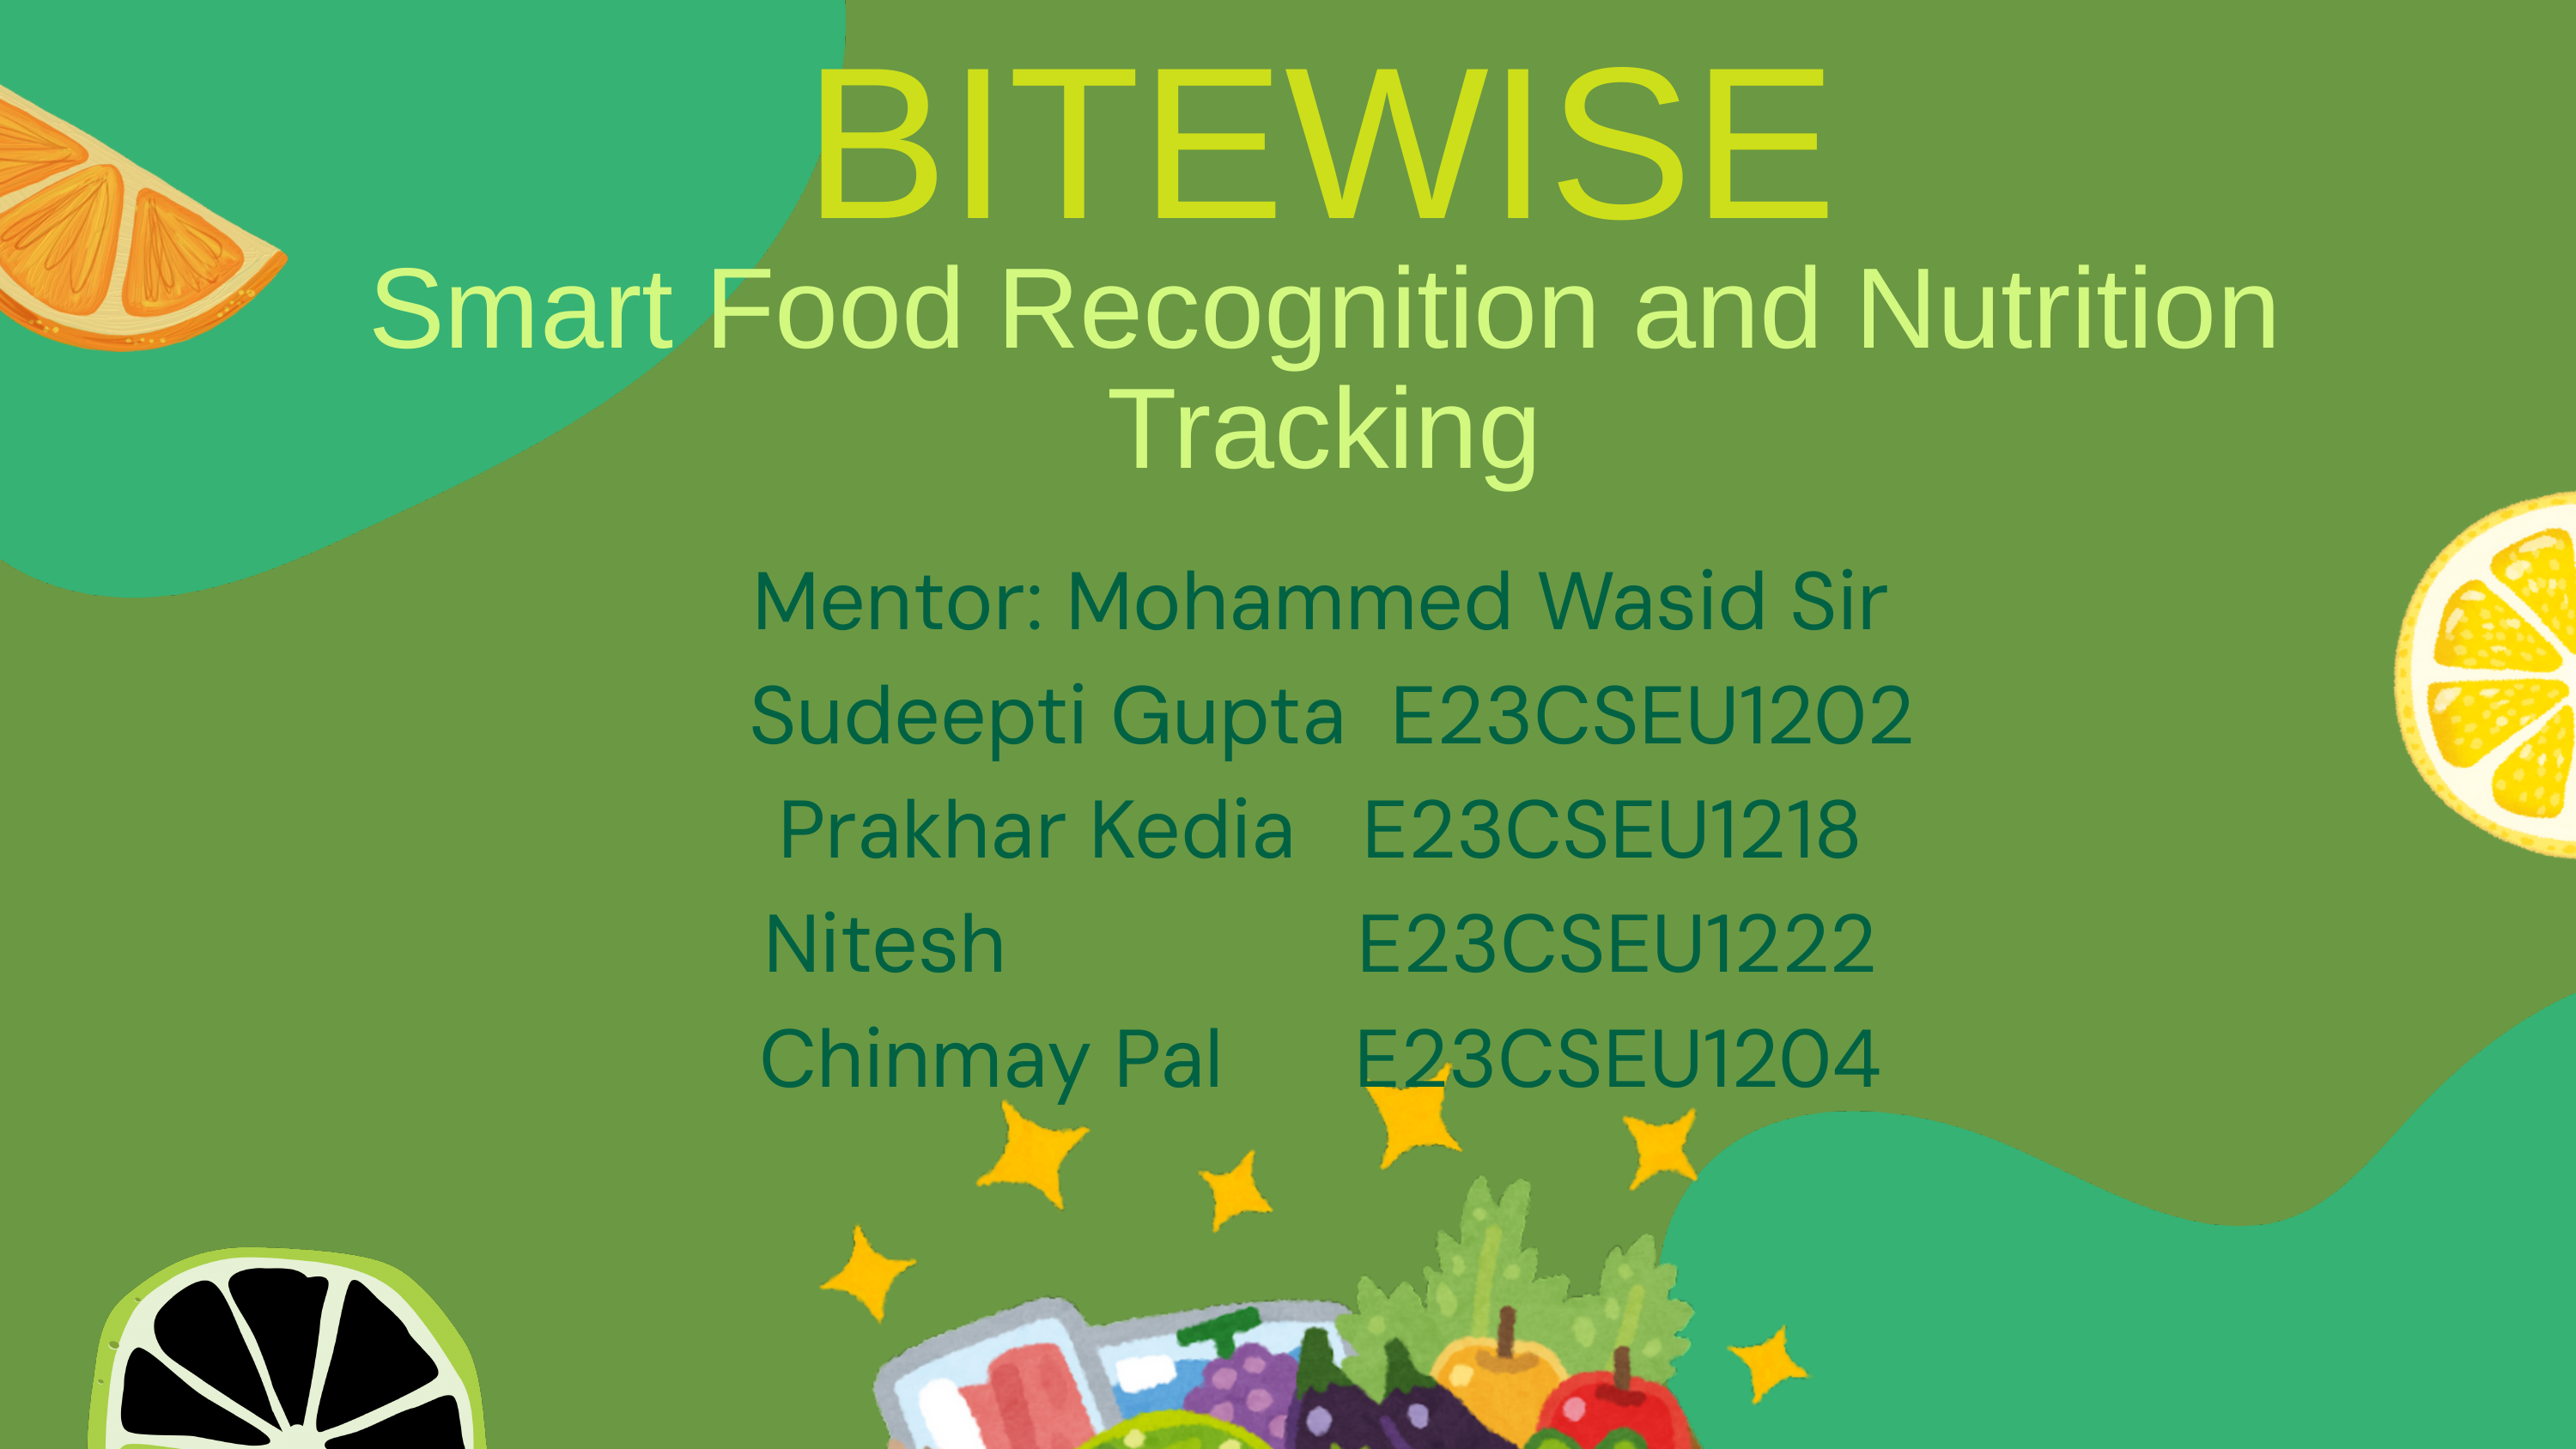

BITEWISE

Smart Food Recognition and Nutrition  Tracking

Mentor: Mohammed Wasid Sir
 Sudeepti Gupta  E23CSEU1202
Prakhar Kedia   E23CSEU1218
Nitesh                E23CSEU1222
Chinmay Pal      E23CSEU1204